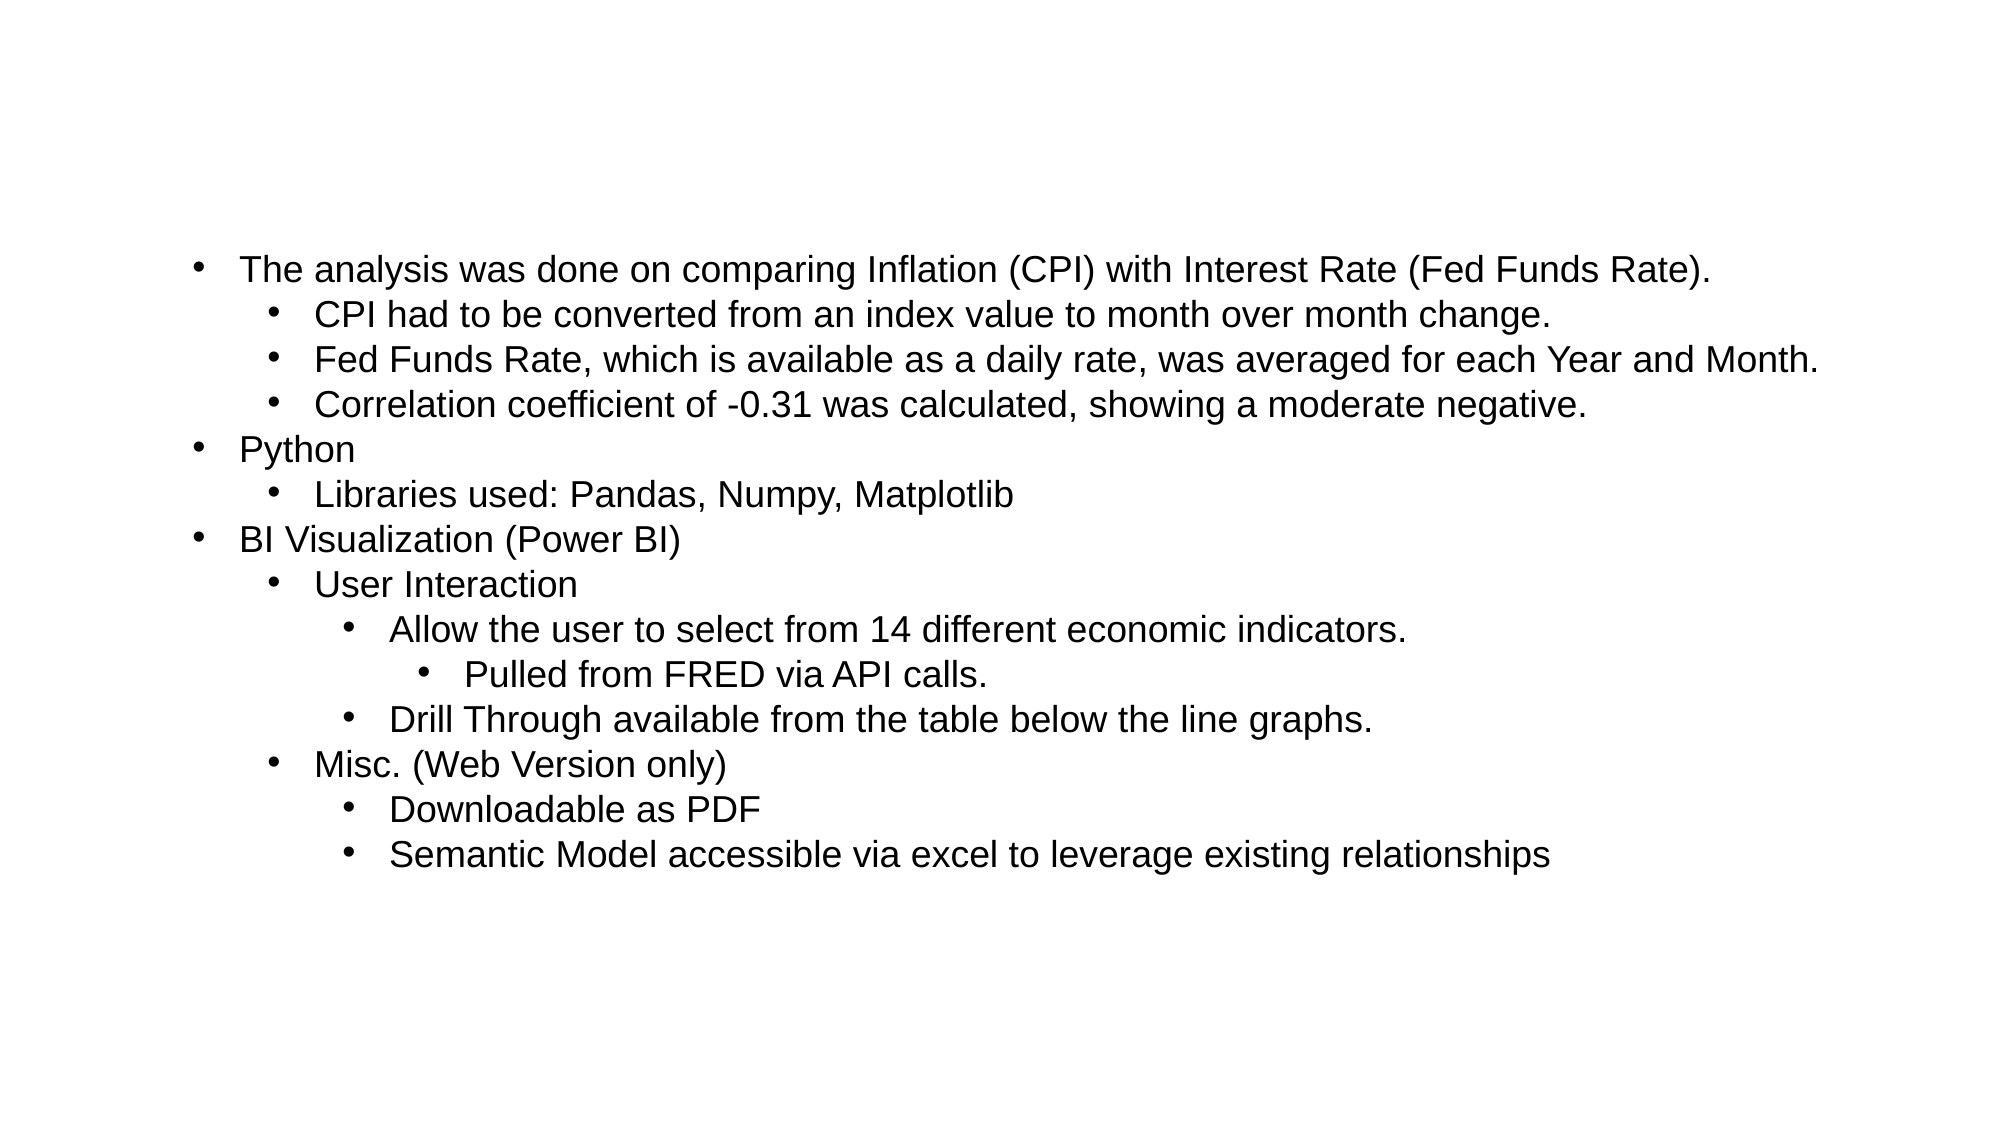

The analysis was done on comparing Inflation (CPI) with Interest Rate (Fed Funds Rate).
CPI had to be converted from an index value to month over month change.
Fed Funds Rate, which is available as a daily rate, was averaged for each Year and Month.
Correlation coefficient of -0.31 was calculated, showing a moderate negative.
Python
Libraries used: Pandas, Numpy, Matplotlib
BI Visualization (Power BI)
User Interaction
Allow the user to select from 14 different economic indicators.
Pulled from FRED via API calls.
Drill Through available from the table below the line graphs.
Misc. (Web Version only)
Downloadable as PDF
Semantic Model accessible via excel to leverage existing relationships